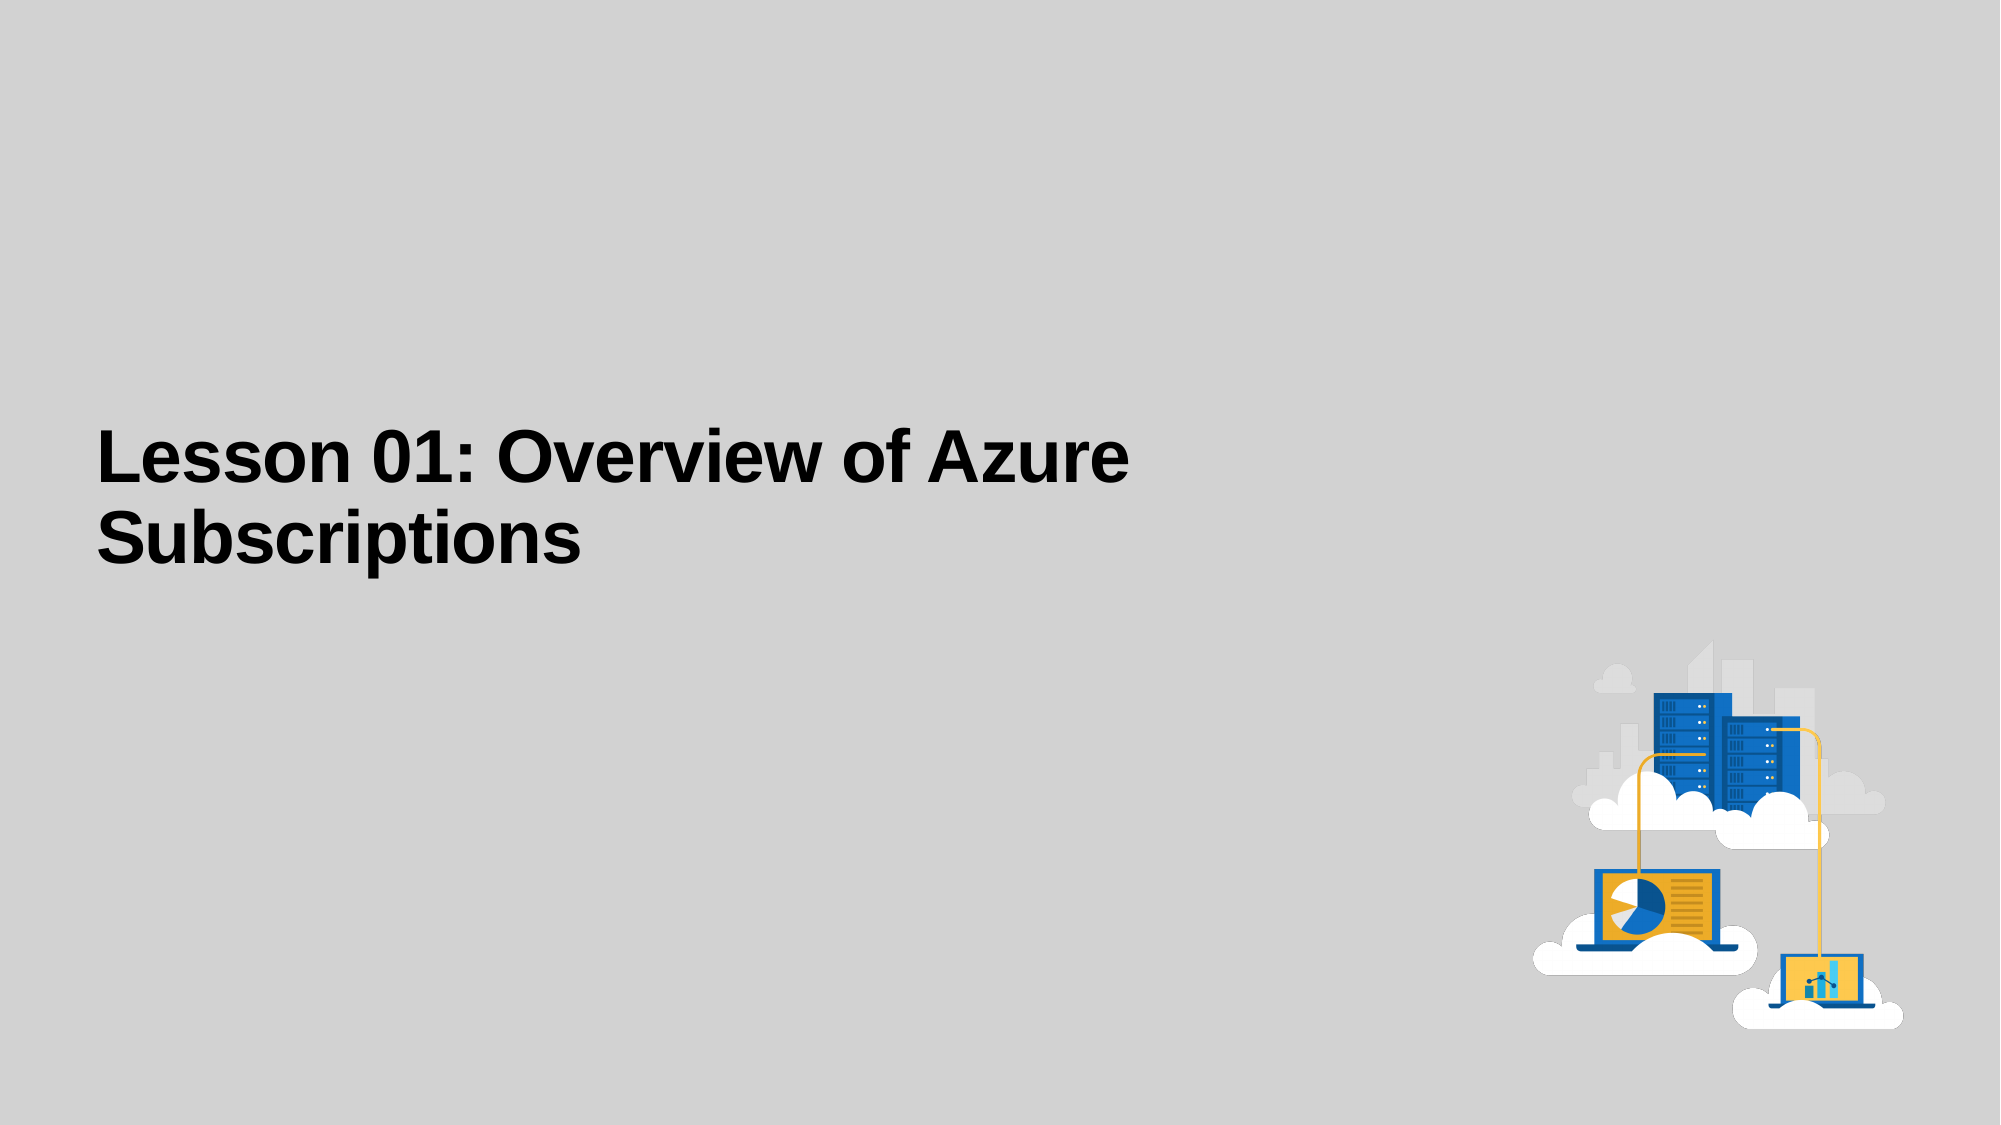

# Lesson 01: Overview of Azure Subscriptions